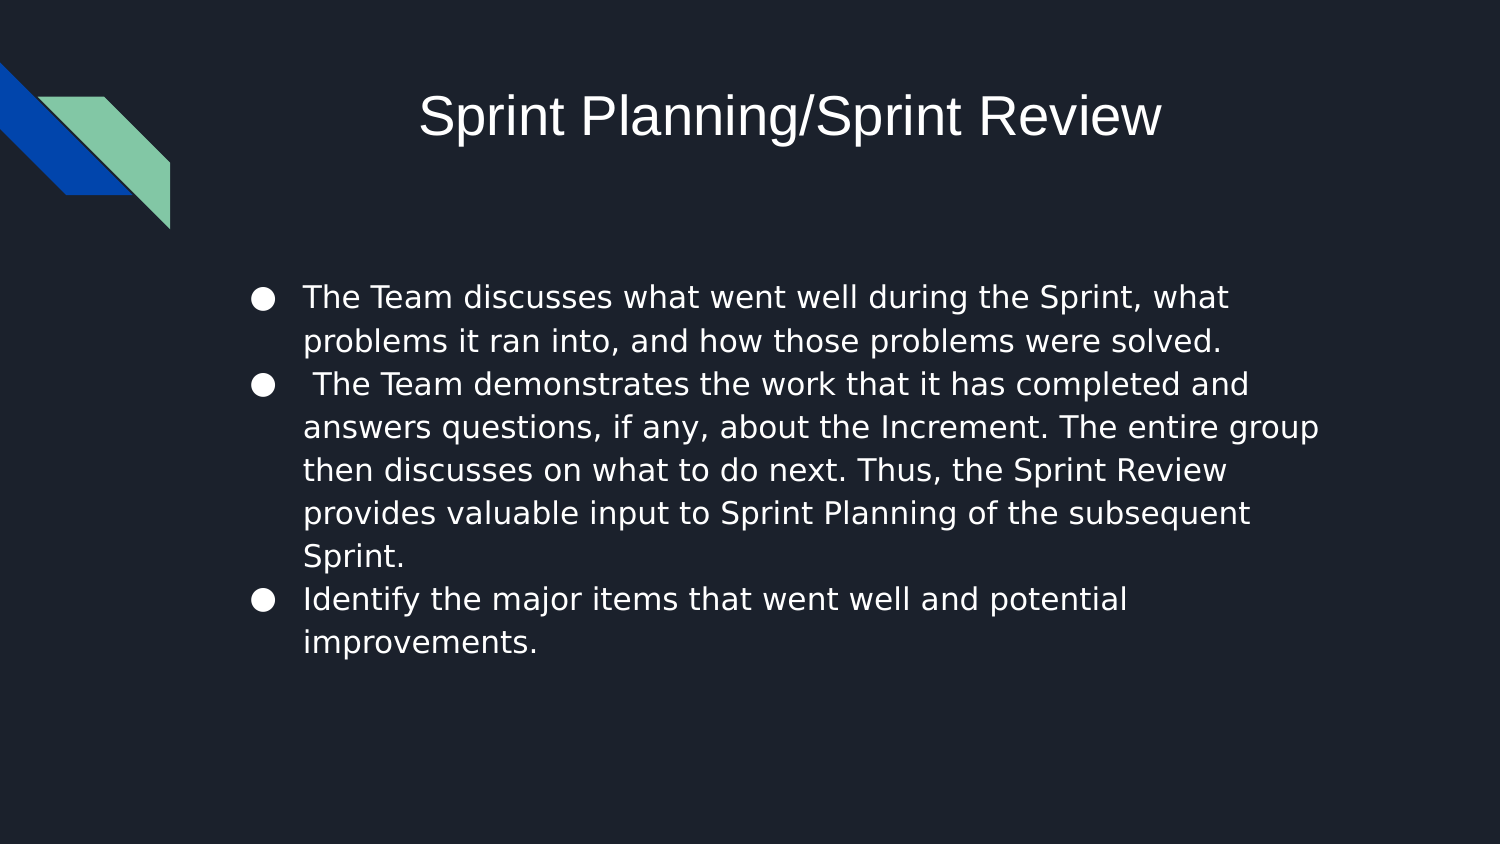

# Sprint Planning/Sprint Review

The Team discusses what went well during the Sprint, what problems it ran into, and how those problems were solved.
 The Team demonstrates the work that it has completed and answers questions, if any, about the Increment. The entire group then discusses on what to do next. Thus, the Sprint Review provides valuable input to Sprint Planning of the subsequent Sprint.
Identify the major items that went well and potential improvements.